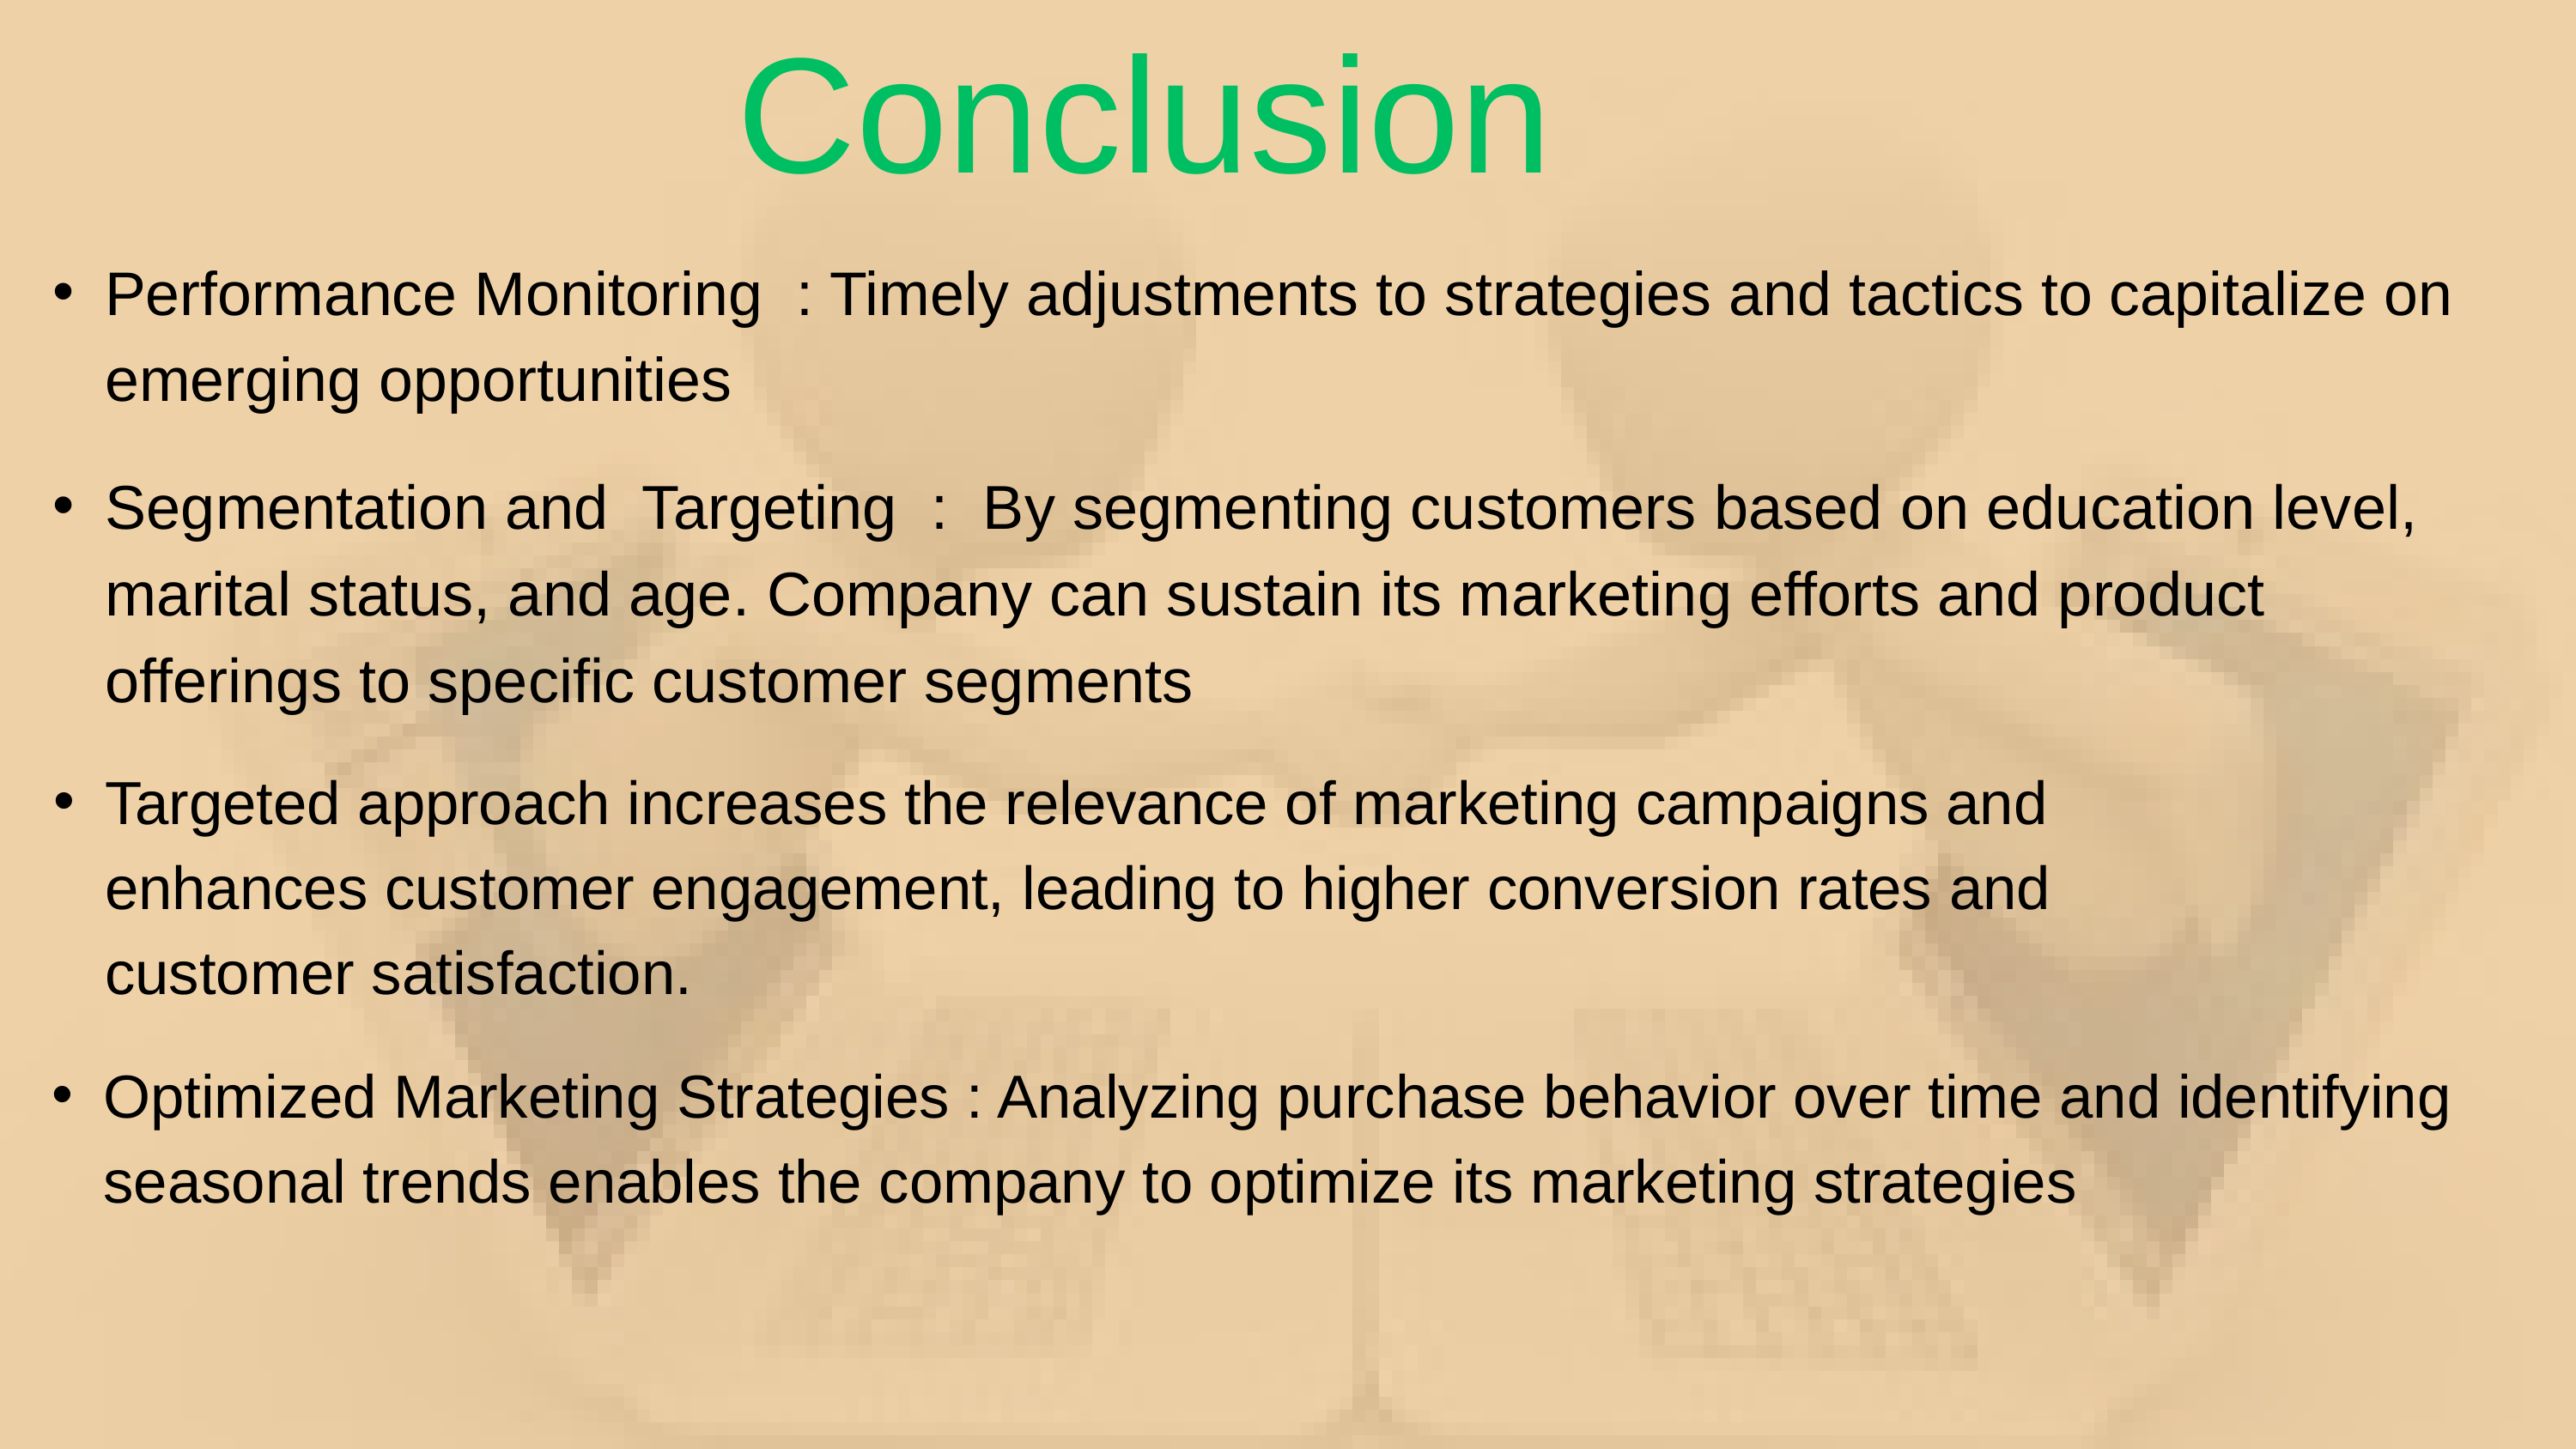

Conclusion
Performance Monitoring  : Timely adjustments to strategies and tactics to capitalize on emerging opportunities
Segmentation and  Targeting  :  By segmenting customers based on education level, marital status, and age. Company can sustain its marketing efforts and product offerings to specific customer segments
Targeted approach increases the relevance of marketing campaigns and enhances customer engagement, leading to higher conversion rates and customer satisfaction.
Optimized Marketing Strategies : Analyzing purchase behavior over time and identifying seasonal trends enables the company to optimize its marketing strategies